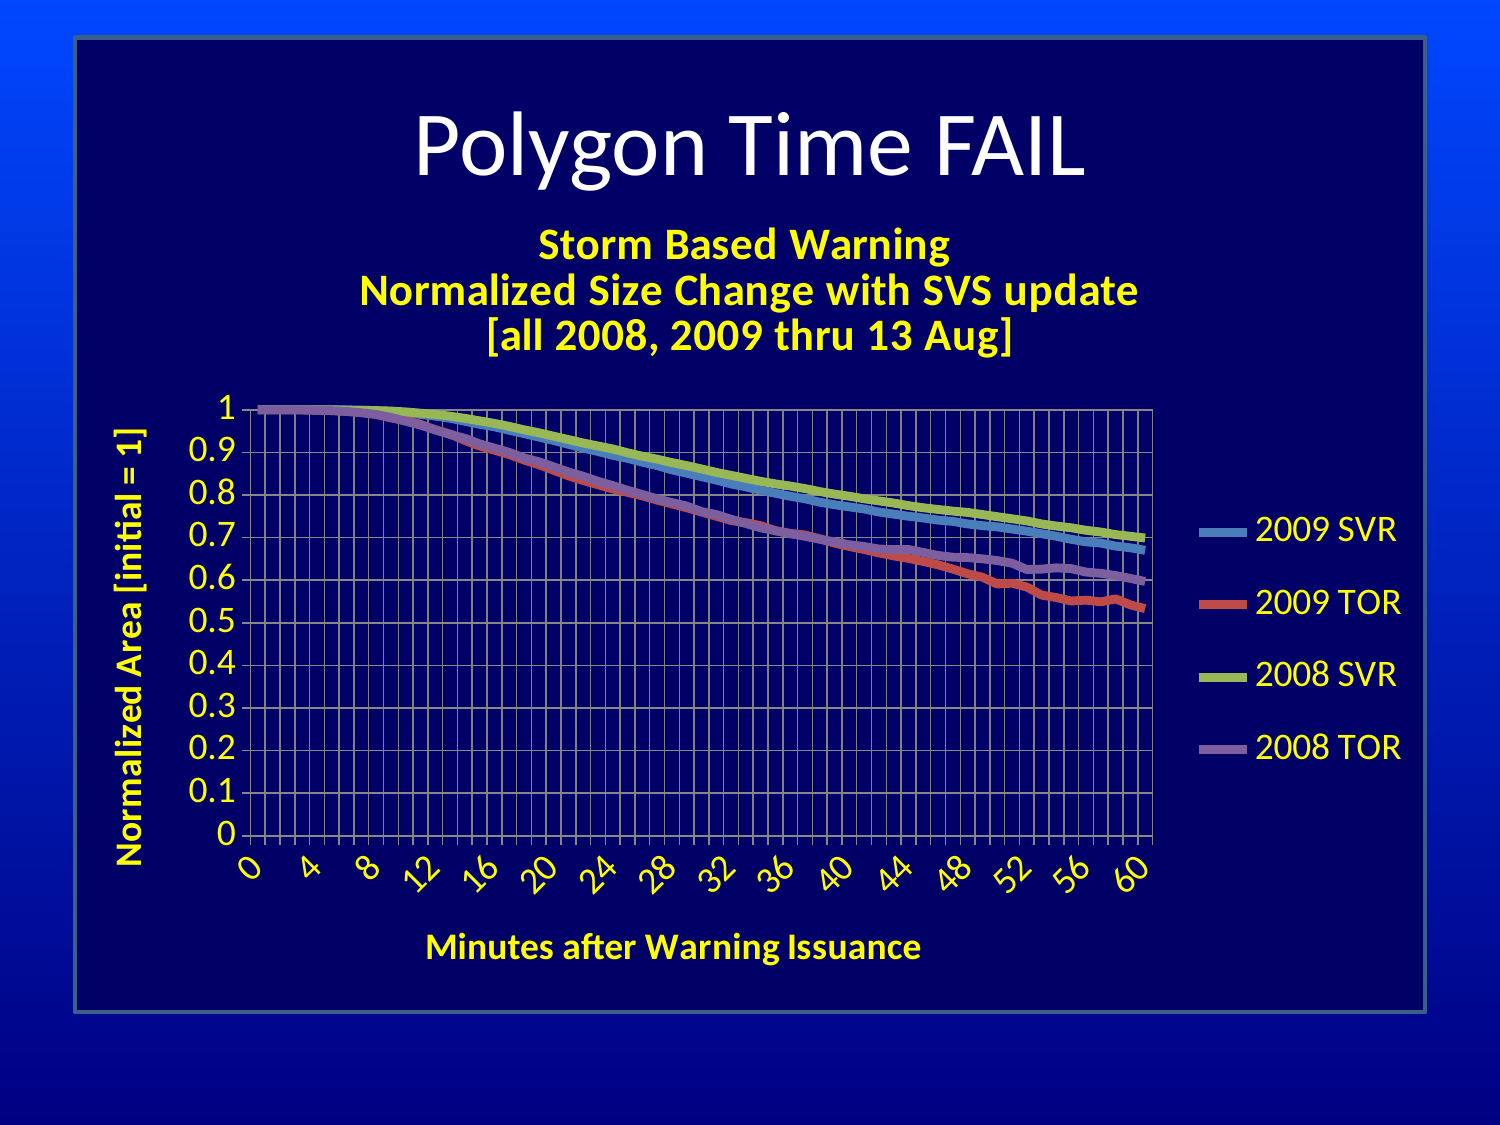

# Polygon Time FAIL

### Chart: Storm Based Warning
Normalized Size Change with SVS update
[all 2008, 2009 thru 13 Aug]

| Category | 2009 SVR | 2009 TOR | 2008 SVR | 2008 TOR |
|---|---|---|---|---|
| 0 | 1.0 | 1.0 | 1.0 | 1.0 |
| 1 | 1.0 | 1.0 | 1.0 | 1.0 |
| 2 | 1.0 | 1.0 | 1.0 | 1.0 |
| 3 | 1.0 | 1.0 | 1.0 | 1.0 |
| 4 | 1.0 | 0.999 | 1.0 | 0.999 |
| 5 | 1.0 | 0.998 | 1.0 | 0.998 |
| 6 | 1.0 | 0.996 | 0.999 | 0.996 |
| 7 | 0.999 | 0.994 | 0.999 | 0.993 |
| 8 | 0.998 | 0.989 | 0.998 | 0.989 |
| 9 | 0.996 | 0.981 | 0.997 | 0.982 |
| 10 | 0.993 | 0.9750000000000006 | 0.995 | 0.9730000000000006 |
| 11 | 0.989 | 0.9660000000000006 | 0.992 | 0.9640000000000006 |
| 12 | 0.985 | 0.9530000000000006 | 0.989 | 0.9530000000000006 |
| 13 | 0.98 | 0.943 | 0.985 | 0.942 |
| 14 | 0.9730000000000006 | 0.928 | 0.98 | 0.933 |
| 15 | 0.9660000000000006 | 0.915 | 0.9740000000000006 | 0.92 |
| 16 | 0.9600000000000006 | 0.905 | 0.9680000000000006 | 0.91 |
| 17 | 0.9520000000000006 | 0.895 | 0.9610000000000006 | 0.9 |
| 18 | 0.944 | 0.882 | 0.9530000000000006 | 0.887 |
| 19 | 0.936 | 0.8710000000000008 | 0.946 | 0.8780000000000009 |
| 20 | 0.928 | 0.8580000000000007 | 0.938 | 0.8660000000000008 |
| 21 | 0.919 | 0.8450000000000006 | 0.93 | 0.8540000000000006 |
| 22 | 0.91 | 0.8340000000000006 | 0.922 | 0.8440000000000006 |
| 23 | 0.902 | 0.824 | 0.915 | 0.8320000000000006 |
| 24 | 0.893 | 0.814 | 0.908 | 0.822 |
| 25 | 0.886 | 0.806 | 0.899 | 0.811 |
| 26 | 0.8770000000000009 | 0.798 | 0.891 | 0.801 |
| 27 | 0.8690000000000008 | 0.788 | 0.884 | 0.791 |
| 28 | 0.8590000000000007 | 0.779000000000001 | 0.8760000000000009 | 0.782 |
| 29 | 0.8510000000000006 | 0.7700000000000009 | 0.8690000000000008 | 0.7740000000000009 |
| 30 | 0.8430000000000006 | 0.7600000000000009 | 0.8610000000000007 | 0.7610000000000009 |
| 31 | 0.8350000000000006 | 0.7500000000000009 | 0.8530000000000006 | 0.7540000000000009 |
| 32 | 0.8260000000000006 | 0.7400000000000008 | 0.8460000000000006 | 0.7430000000000008 |
| 33 | 0.819 | 0.7350000000000007 | 0.8390000000000006 | 0.7330000000000007 |
| 34 | 0.811 | 0.7280000000000006 | 0.8320000000000006 | 0.7230000000000006 |
| 35 | 0.804 | 0.7160000000000006 | 0.8260000000000006 | 0.7160000000000006 |
| 36 | 0.797 | 0.7100000000000006 | 0.821 | 0.7090000000000006 |
| 37 | 0.791 | 0.7060000000000006 | 0.815 | 0.7030000000000006 |
| 38 | 0.783 | 0.697 | 0.808 | 0.696 |
| 39 | 0.777000000000001 | 0.6870000000000006 | 0.802 | 0.6900000000000006 |
| 40 | 0.7720000000000009 | 0.679000000000001 | 0.797 | 0.683 |
| 41 | 0.7670000000000009 | 0.672000000000001 | 0.791 | 0.679000000000001 |
| 42 | 0.7600000000000009 | 0.664000000000001 | 0.786 | 0.673000000000001 |
| 43 | 0.7550000000000009 | 0.657000000000001 | 0.781 | 0.672000000000001 |
| 44 | 0.7500000000000009 | 0.651000000000001 | 0.775000000000001 | 0.672000000000001 |
| 45 | 0.7460000000000008 | 0.6440000000000009 | 0.7700000000000009 | 0.665000000000001 |
| 46 | 0.7410000000000008 | 0.6360000000000009 | 0.7660000000000009 | 0.658000000000001 |
| 47 | 0.7380000000000008 | 0.6260000000000009 | 0.7620000000000009 | 0.654000000000001 |
| 48 | 0.7320000000000007 | 0.6150000000000008 | 0.7590000000000009 | 0.653000000000001 |
| 49 | 0.7280000000000006 | 0.6070000000000007 | 0.7540000000000009 | 0.650000000000001 |
| 50 | 0.7250000000000006 | 0.591 | 0.7490000000000008 | 0.6460000000000009 |
| 51 | 0.7200000000000006 | 0.593 | 0.7440000000000008 | 0.6400000000000009 |
| 52 | 0.7150000000000006 | 0.584 | 0.7390000000000008 | 0.6250000000000009 |
| 53 | 0.7090000000000006 | 0.565 | 0.7320000000000007 | 0.6260000000000009 |
| 54 | 0.7030000000000006 | 0.559 | 0.7270000000000006 | 0.6290000000000009 |
| 55 | 0.696 | 0.551 | 0.7230000000000006 | 0.6270000000000009 |
| 56 | 0.6900000000000006 | 0.553 | 0.7170000000000006 | 0.6190000000000008 |
| 57 | 0.6870000000000006 | 0.549 | 0.7130000000000006 | 0.6160000000000008 |
| 58 | 0.68 | 0.556 | 0.7070000000000006 | 0.6110000000000007 |
| 59 | 0.676000000000001 | 0.542 | 0.7030000000000006 | 0.6040000000000006 |
| 60 | 0.670000000000001 | 0.533 | 0.699 | 0.597 |